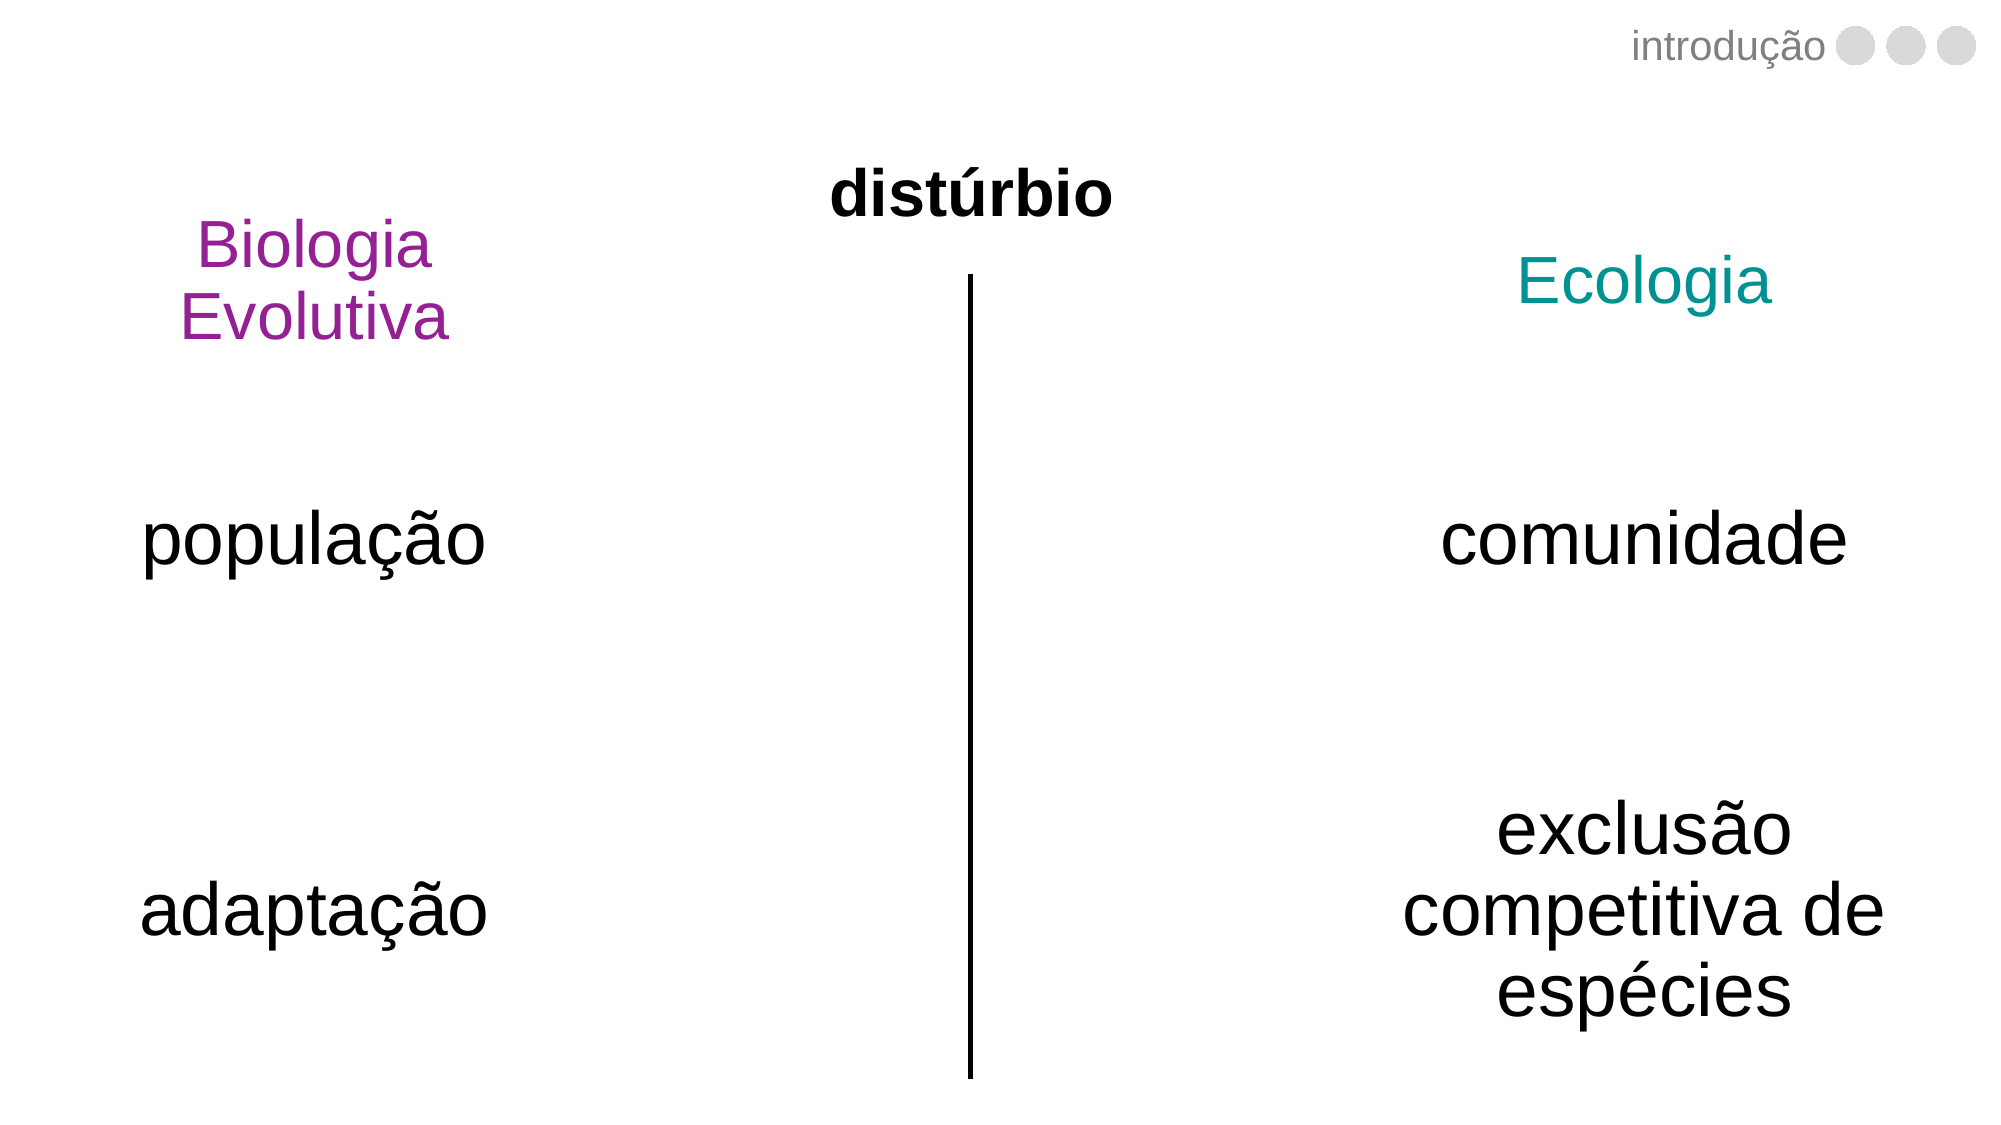

introdução

distúrbio
Ecologia
Biologia Evolutiva
comunidade
população
exclusão competitiva de espécies
adaptação